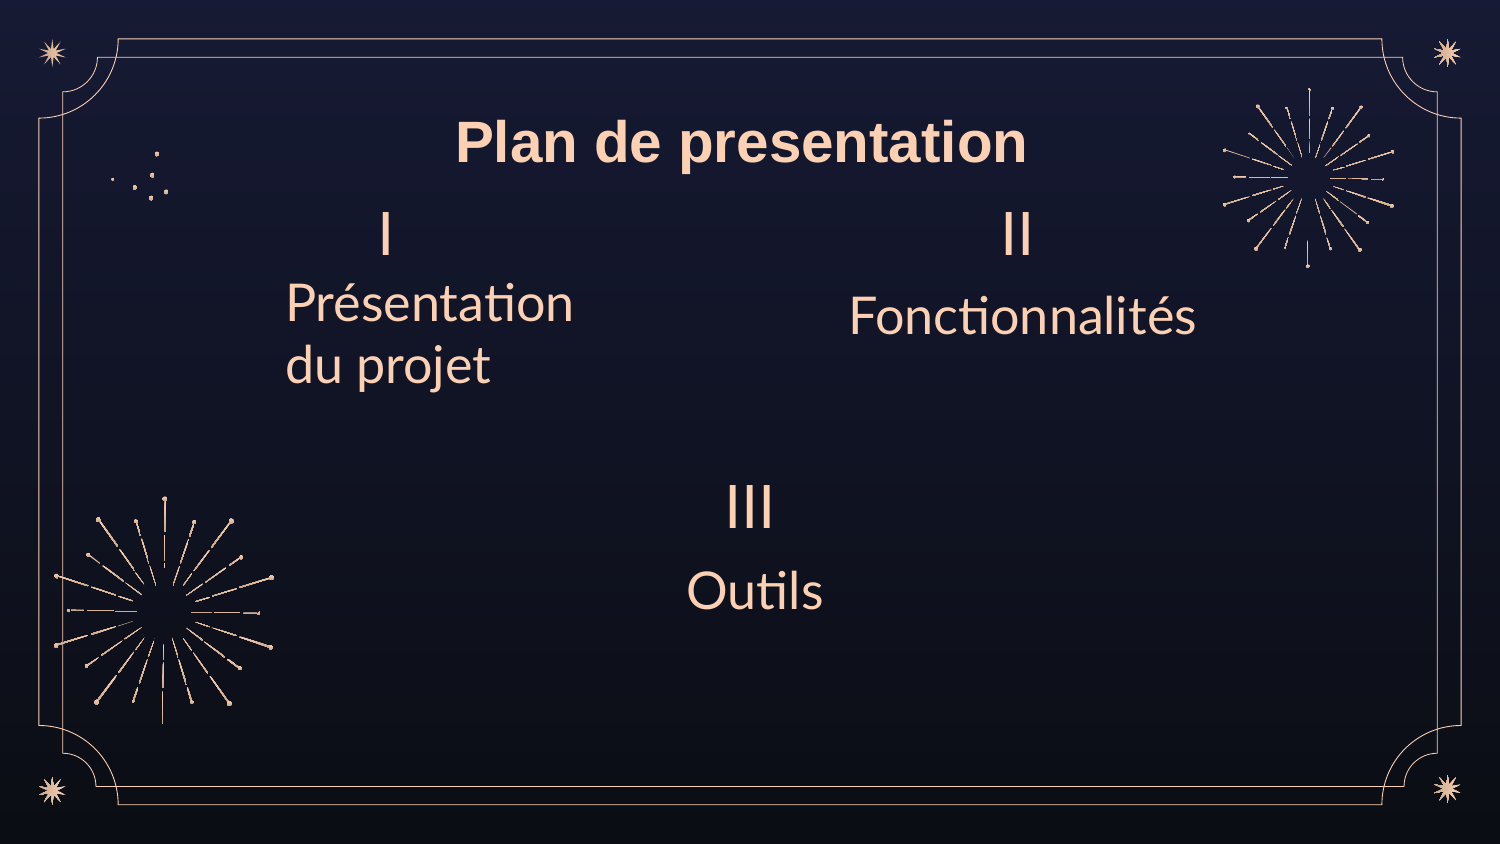

Plan de presentation

I
II
Fonctionnalités

Présentation du projet

III

  Outils